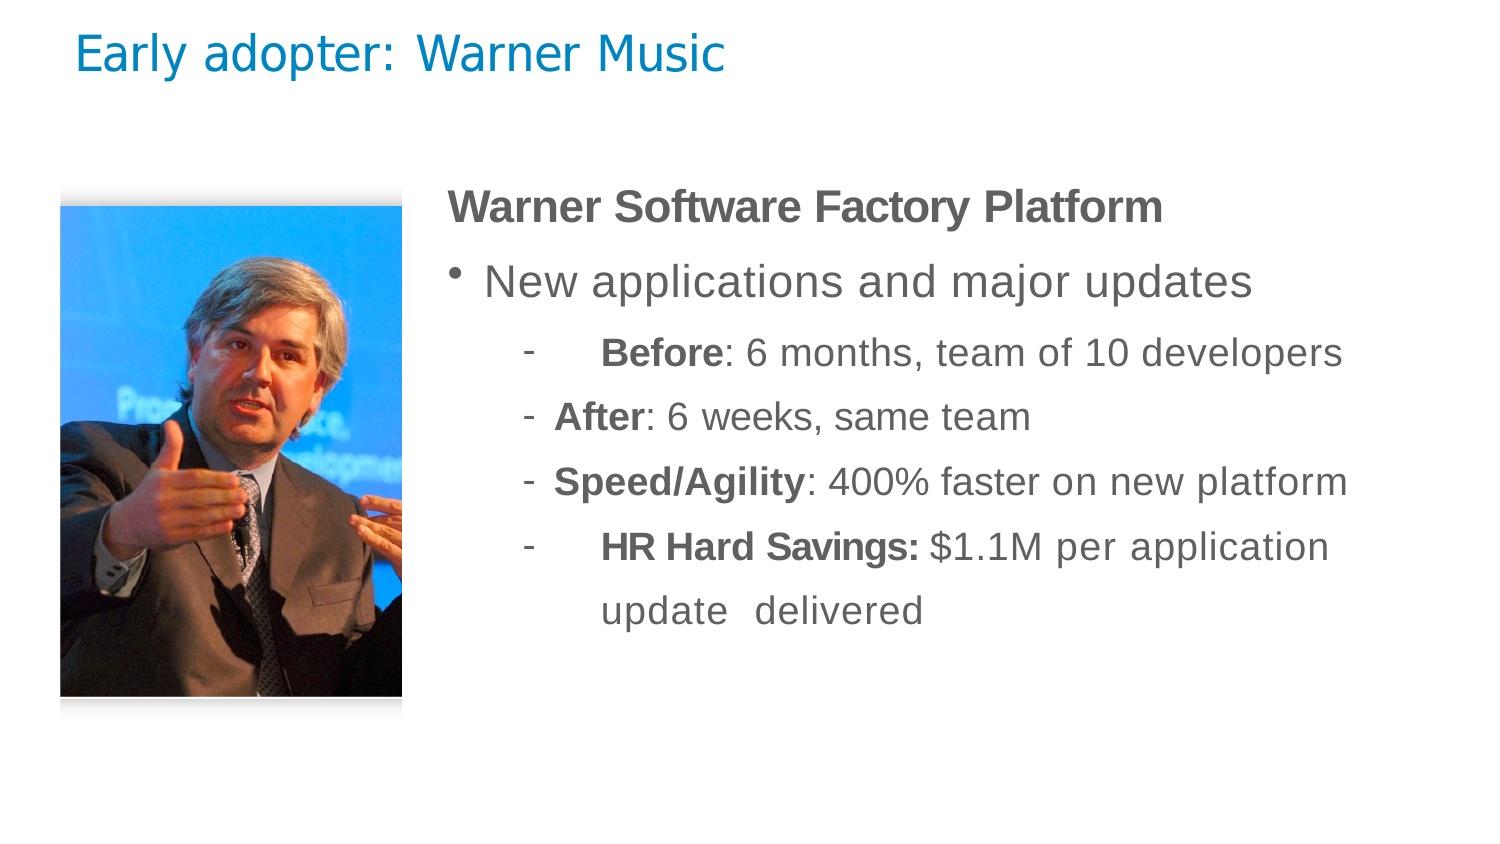

# Early adopter: Warner Music

Warner Software Factory Platform
New applications and major updates
Before: 6 months, team of 10 developers
After: 6 weeks, same team
Speed/Agility: 400% faster on new platform
HR Hard Savings: $1.1M per application update  delivered